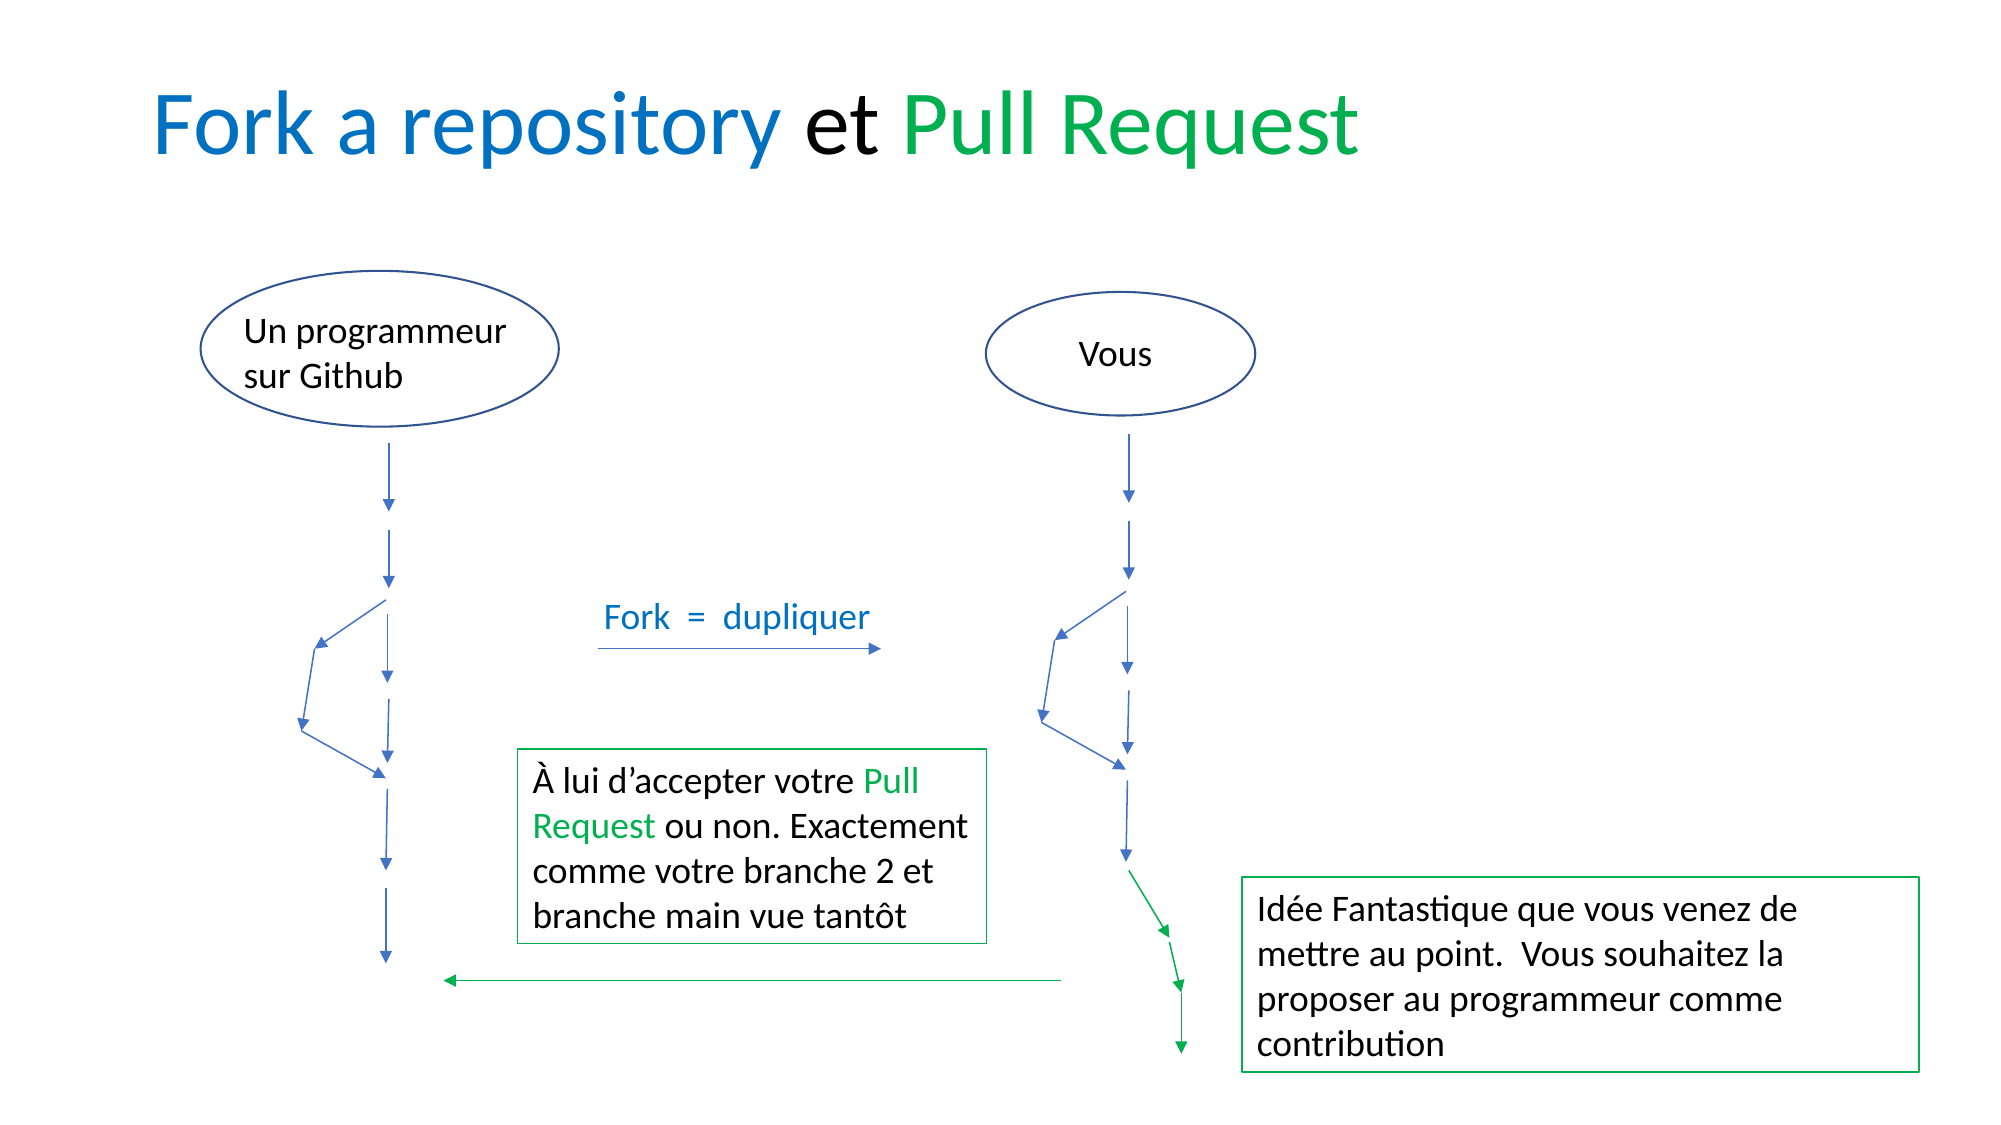

# Fork a repository et Pull Request

Un programmeur sur Github
Vous
Fork  =  dupliquer
À lui d’accepter votre Pull Request ou non. Exactement comme votre branche 2 et branche main vue tantôt
Idée Fantastique que vous venez de mettre au point.  Vous souhaitez la proposer au programmeur comme contribution